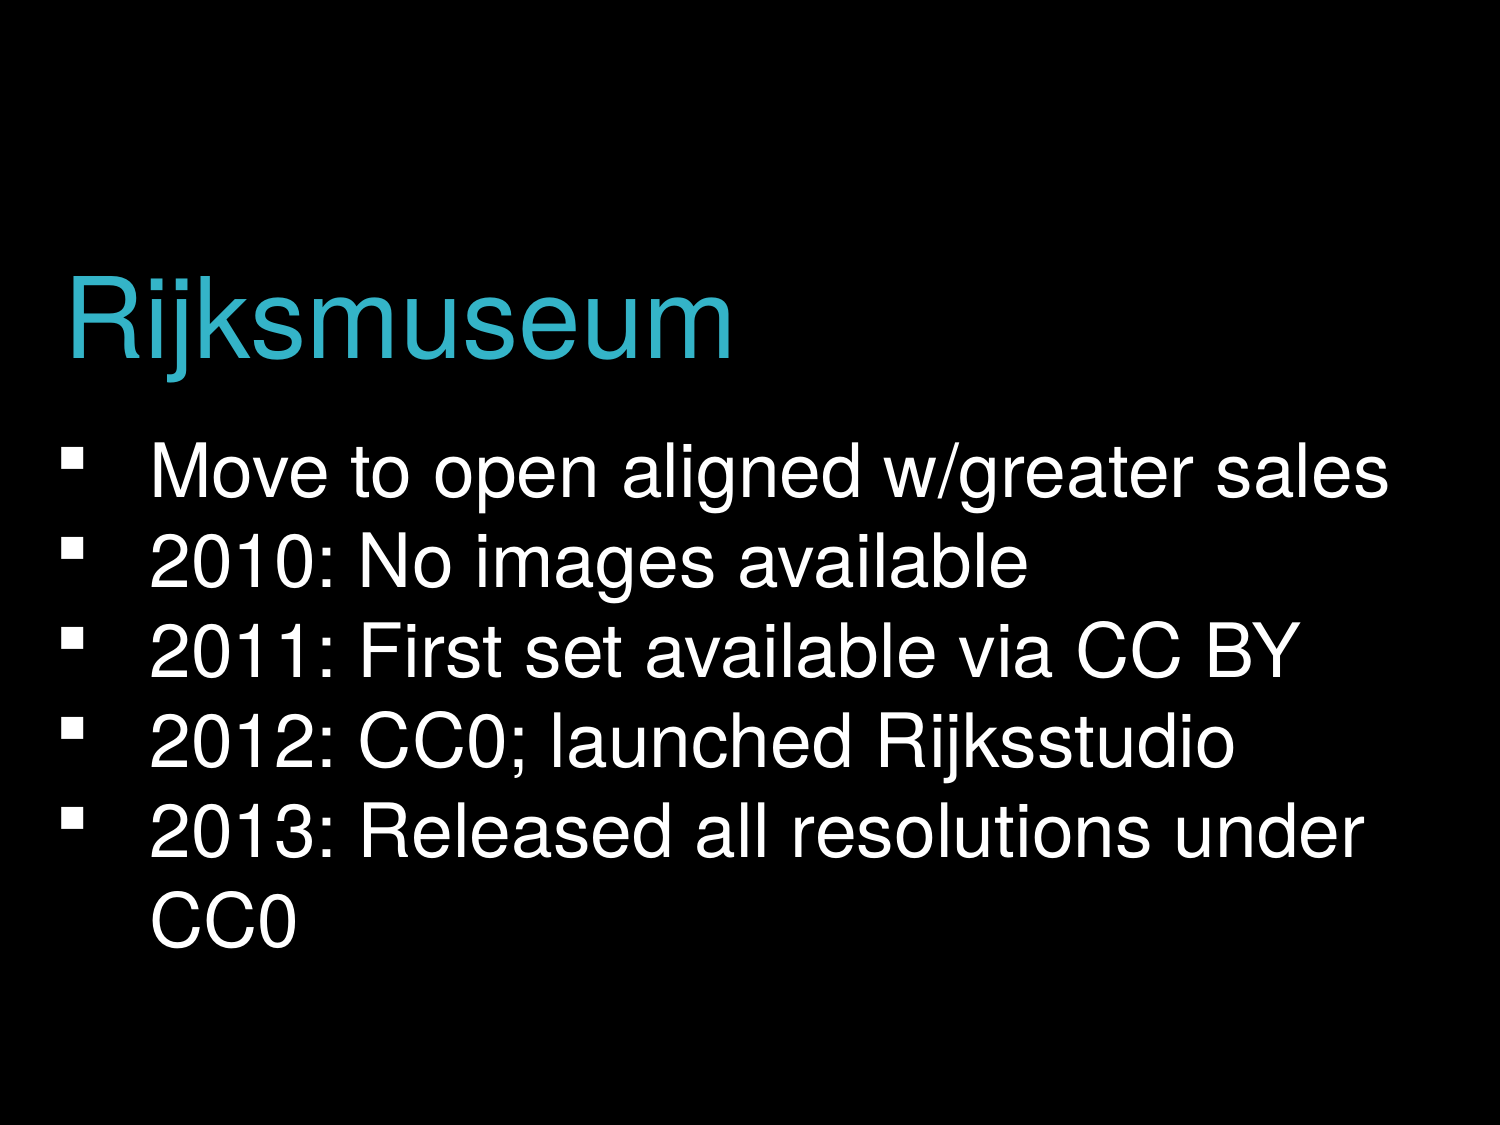

Rijksmuseum
Move to open aligned w/greater sales
2010: No images available
2011: First set available via CC BY
2012: CC0; launched Rijksstudio
2013: Released all resolutions under CC0